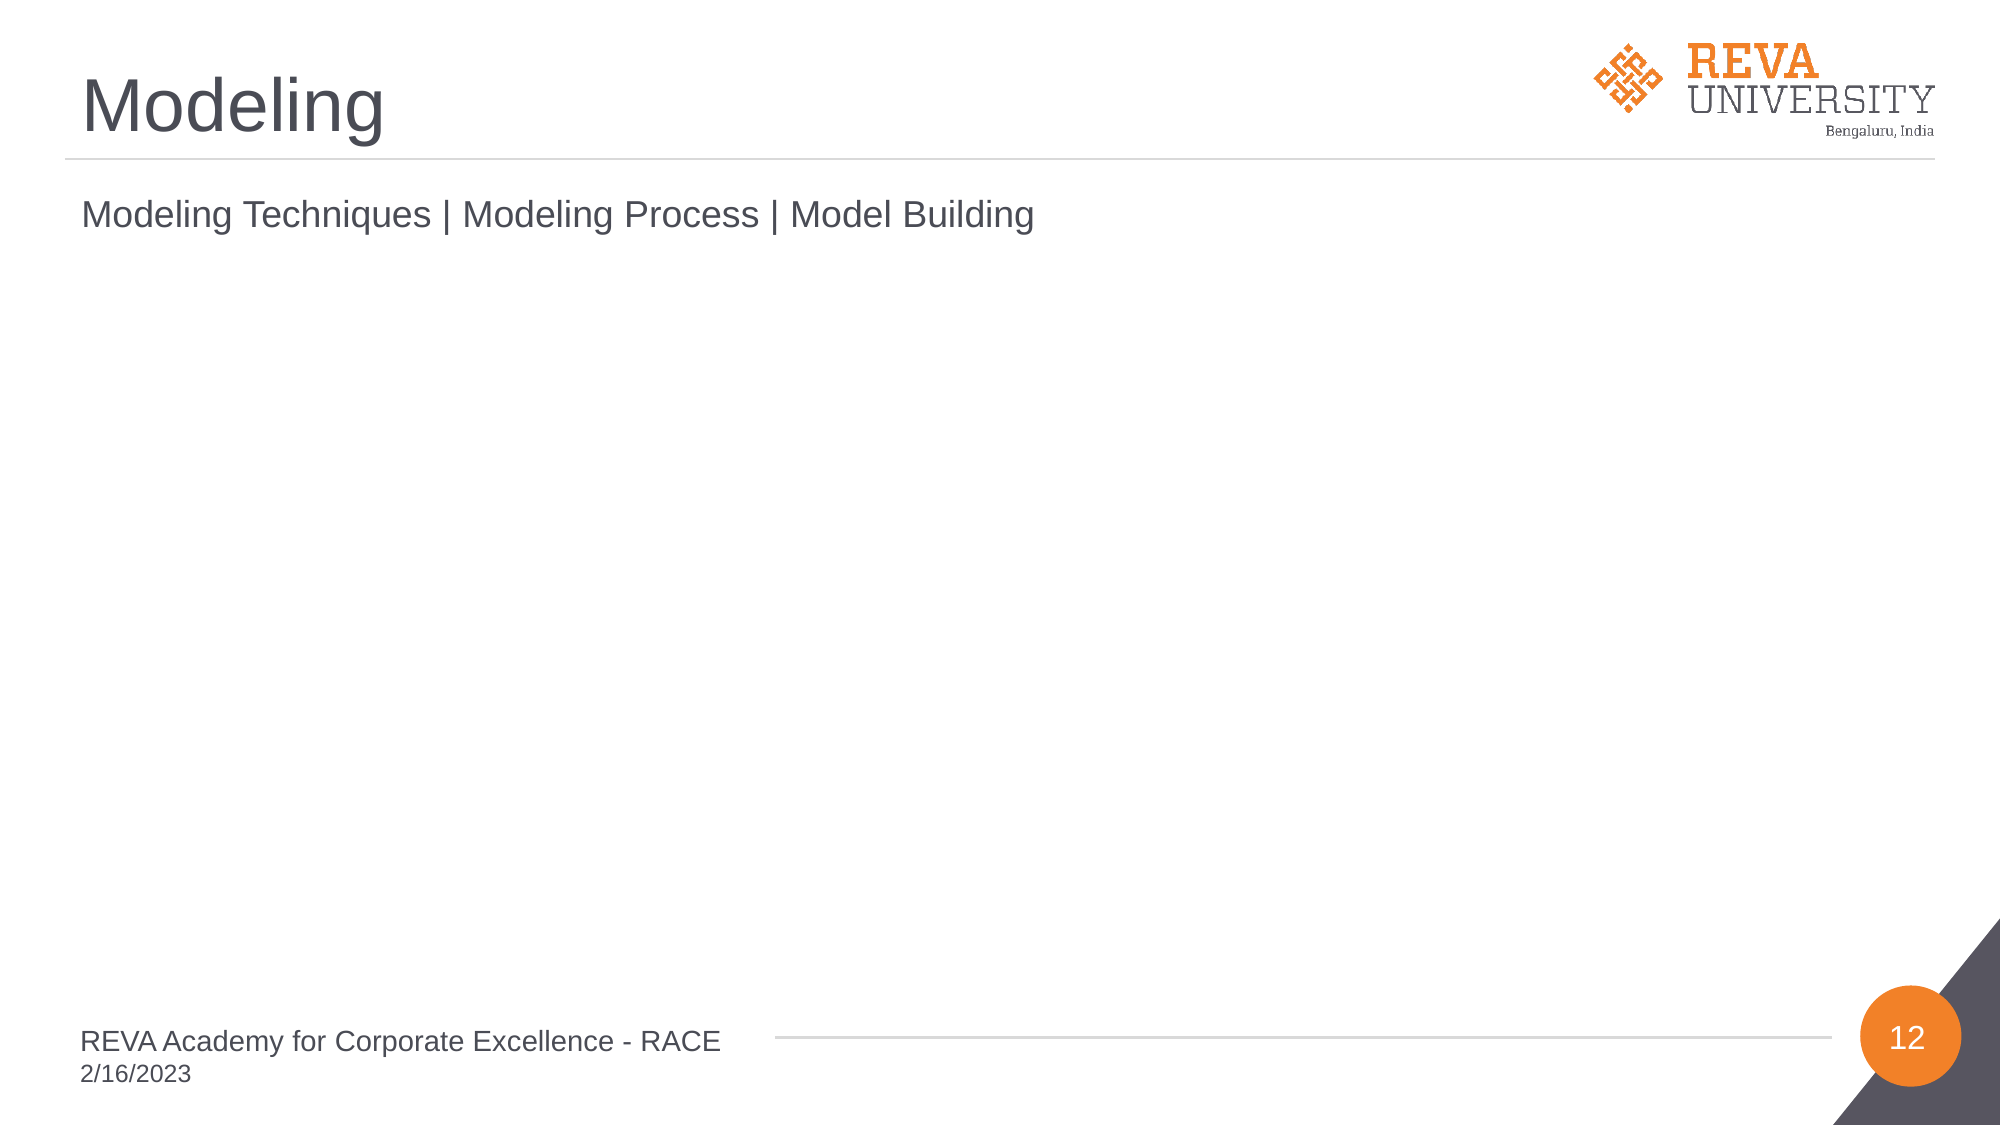

# Modeling
Modeling Techniques | Modeling Process | Model Building
12
REVA Academy for Corporate Excellence - RACE
2/16/2023